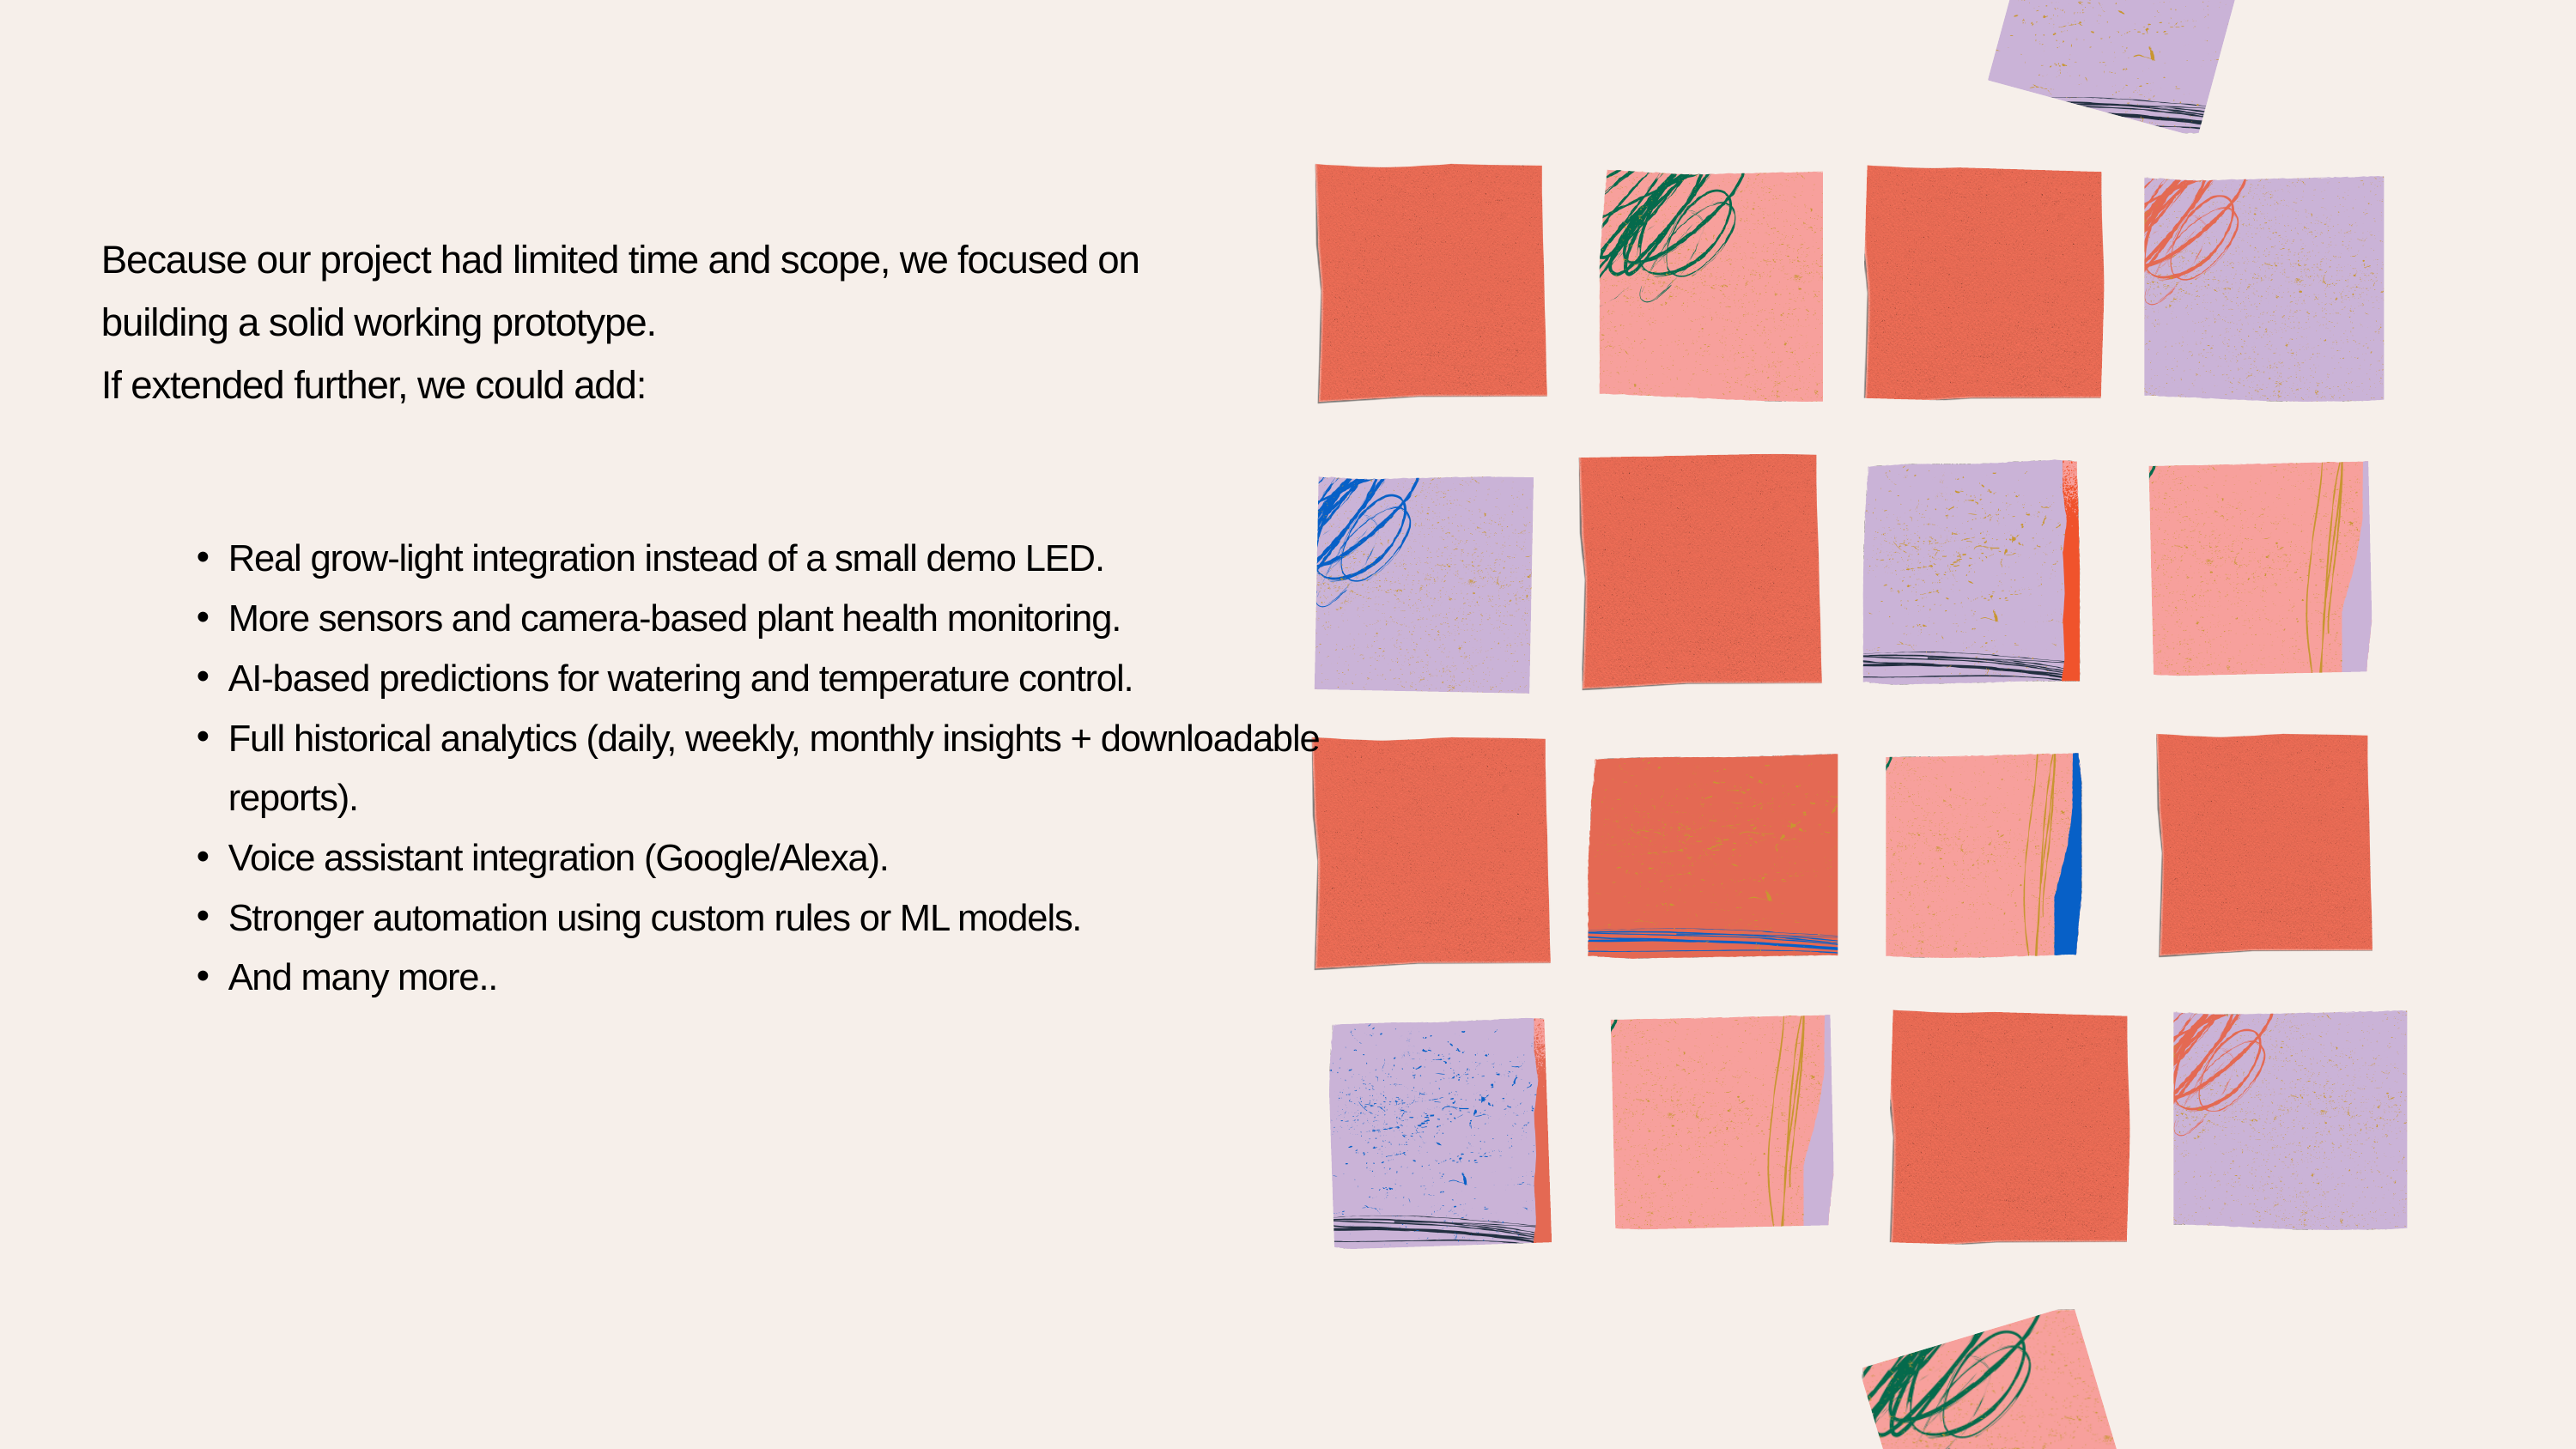

Because our project had limited time and scope, we focused on building a solid working prototype.
If extended further, we could add:

Real grow-light integration instead of a small demo LED.
More sensors and camera-based plant health monitoring.
AI-based predictions for watering and temperature control.
Full historical analytics (daily, weekly, monthly insights + downloadable reports).
Voice assistant integration (Google/Alexa).
Stronger automation using custom rules or ML models.
And many more..